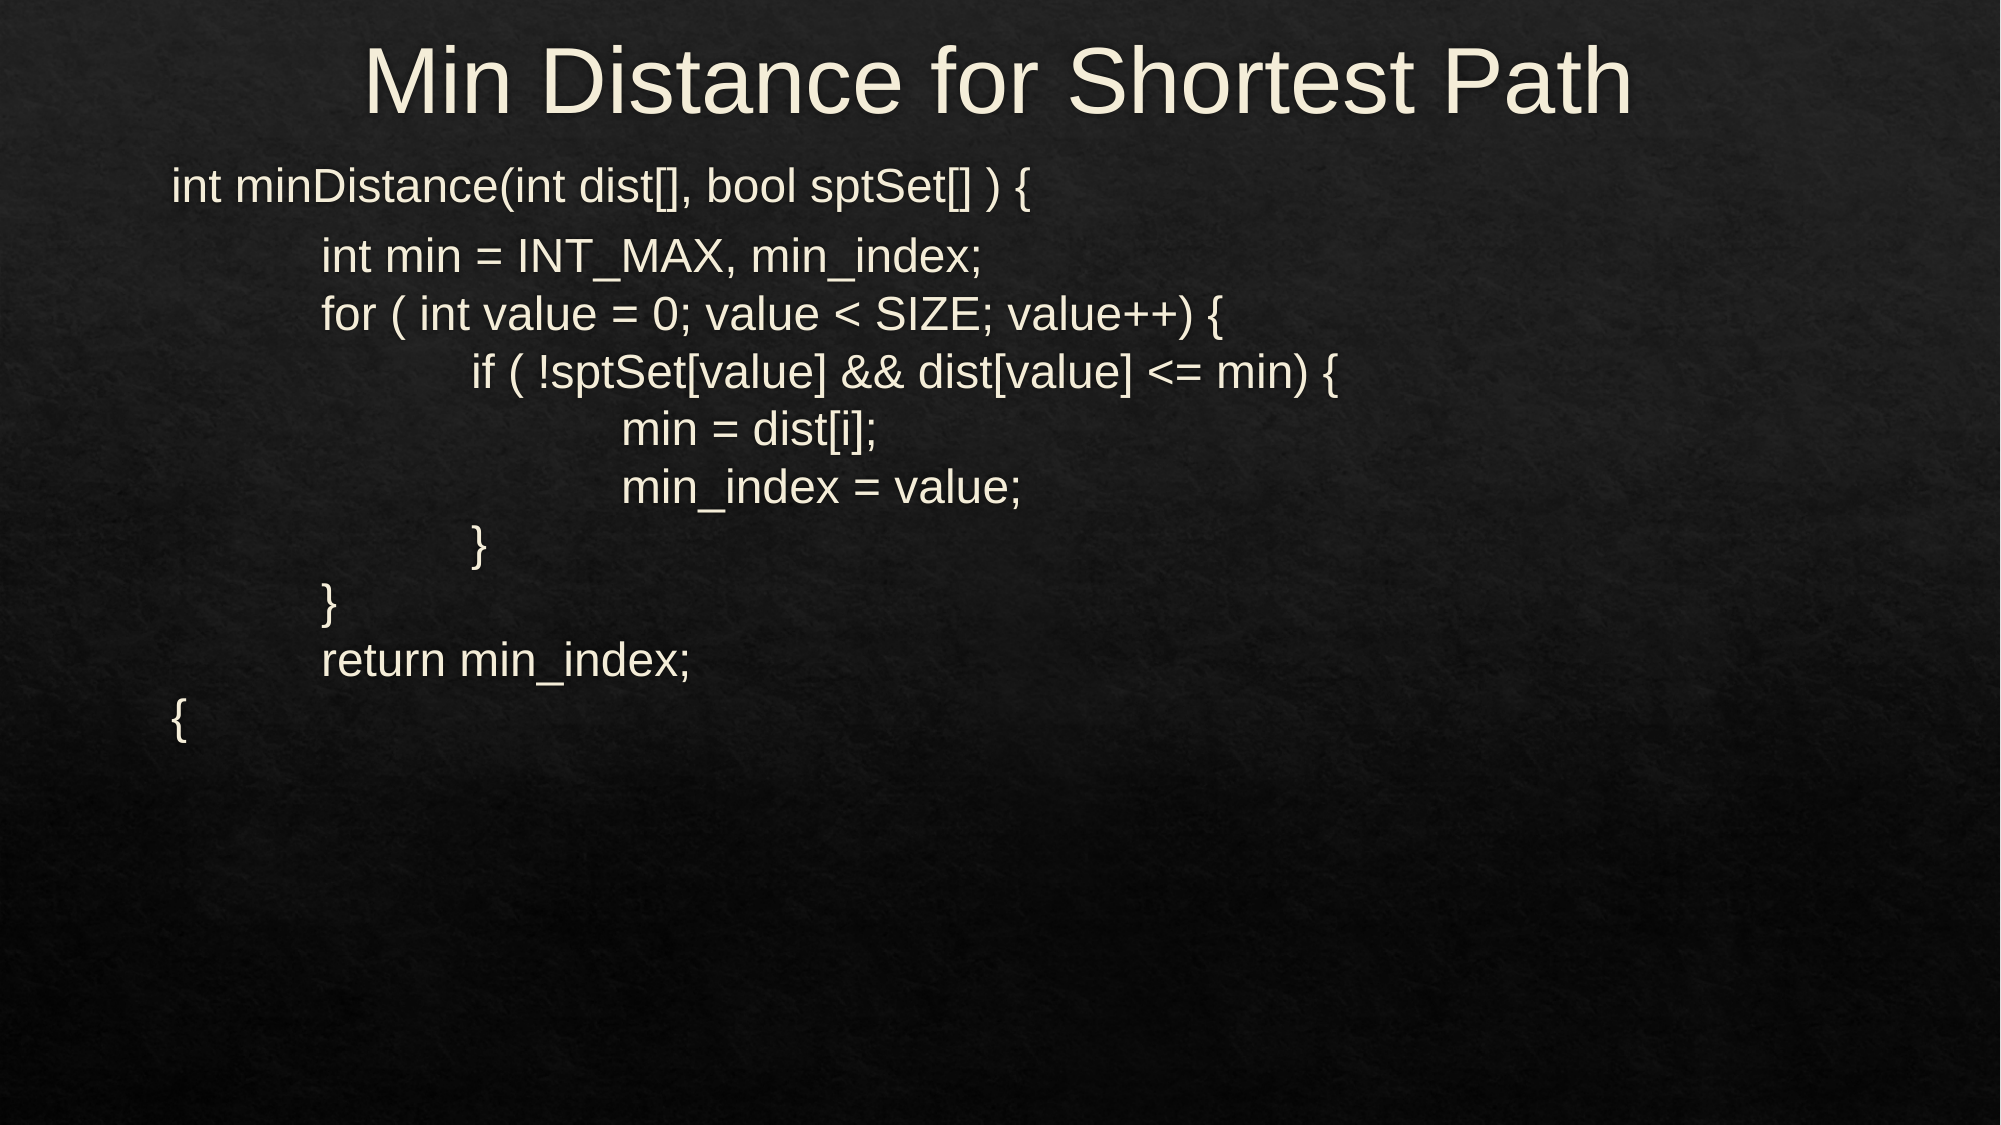

# Min Distance for Shortest Path
int minDistance(int dist[], bool sptSet[] ) {
	int min = INT_MAX, min_index;
	for ( int value = 0; value < SIZE; value++) {
		if ( !sptSet[value] && dist[value] <= min) {
			min = dist[i];
			min_index = value;
		}
	}
	return min_index;
{